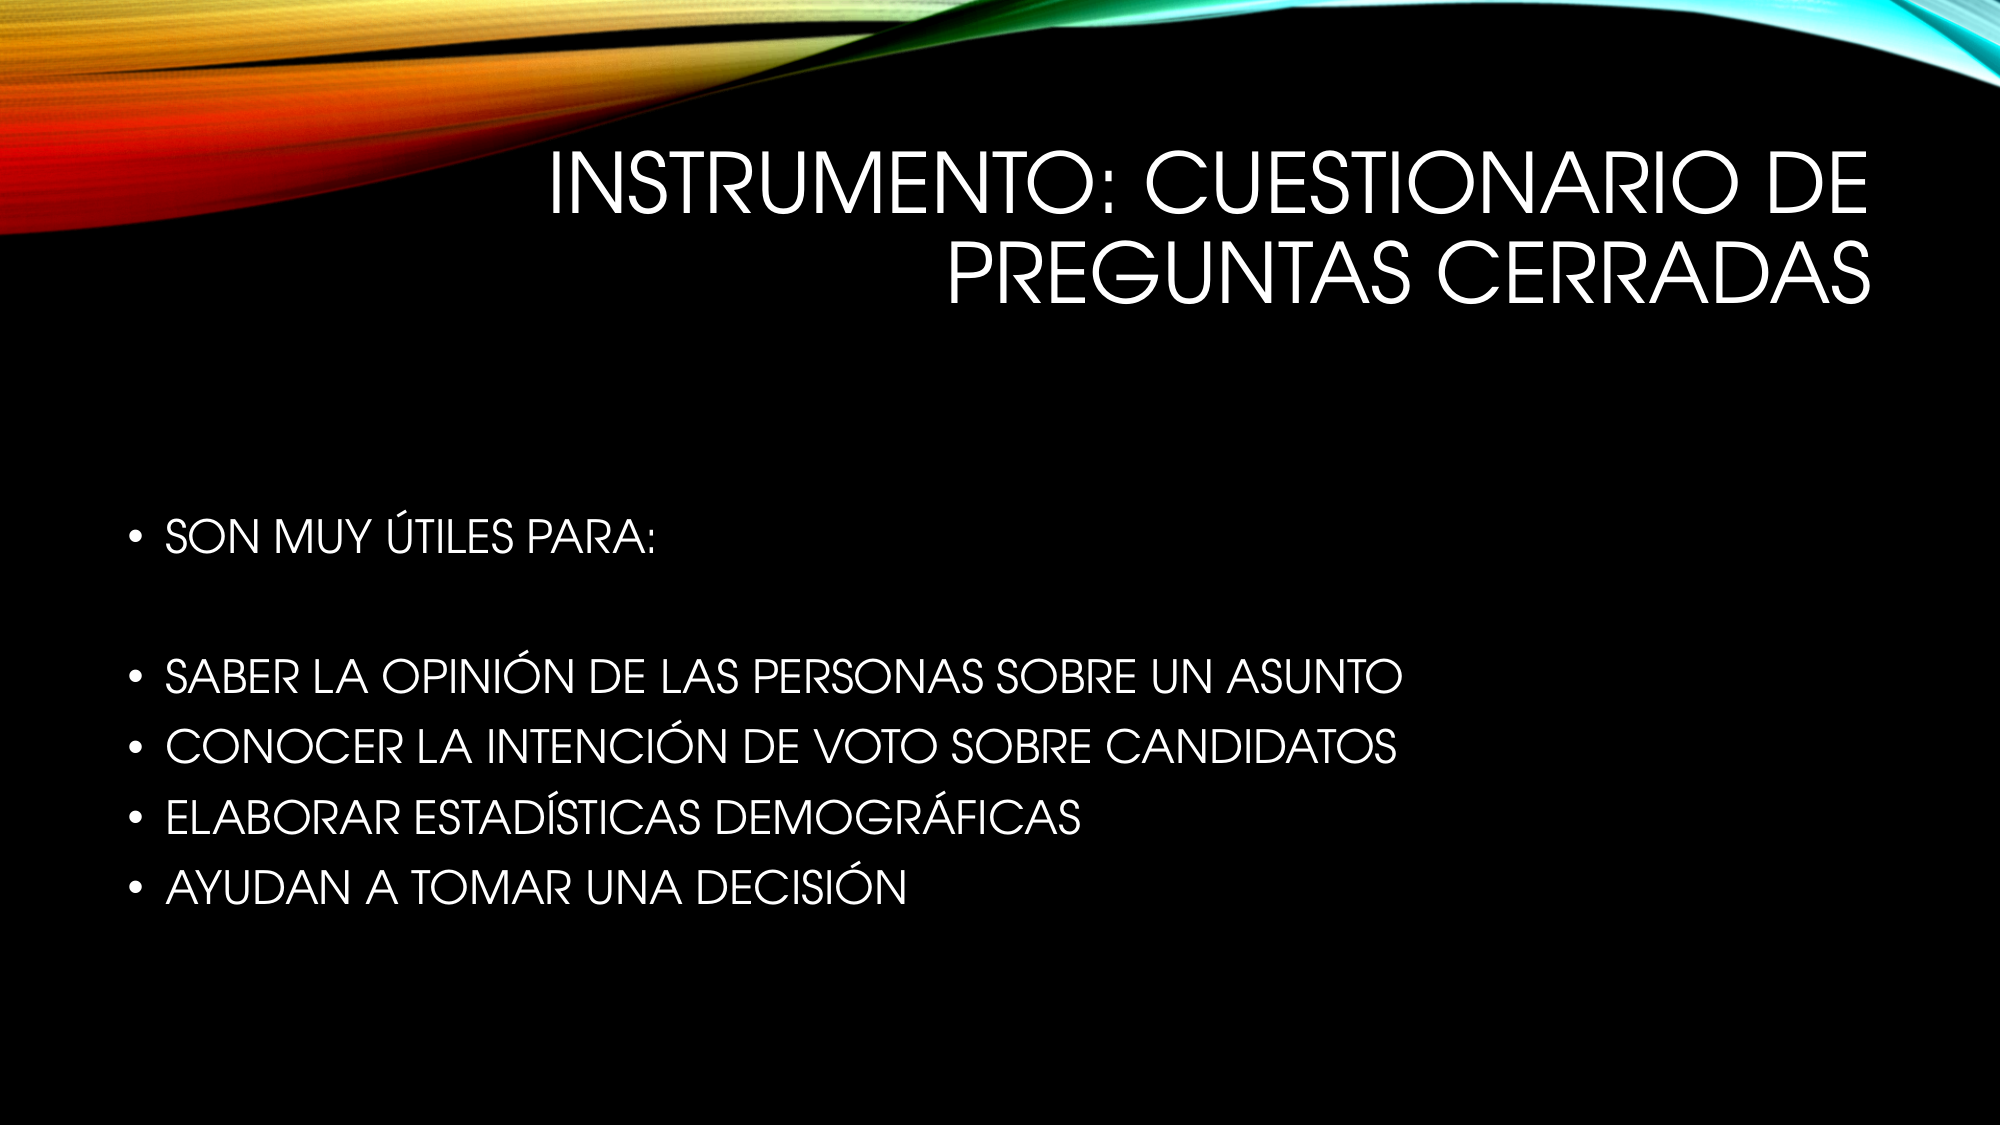

# INSTRUMENTO: CUESTIONARIO DE PREGUNTAS CERRADAS

SON MUY ÚTILES PARA:

SABER LA OPINIÓN DE LAS PERSONAS SOBRE UN ASUNTO
CONOCER LA INTENCIÓN DE VOTO SOBRE CANDIDATOS
ELABORAR ESTADÍSTICAS DEMOGRÁFICAS
AYUDAN A TOMAR UNA DECISIÓN